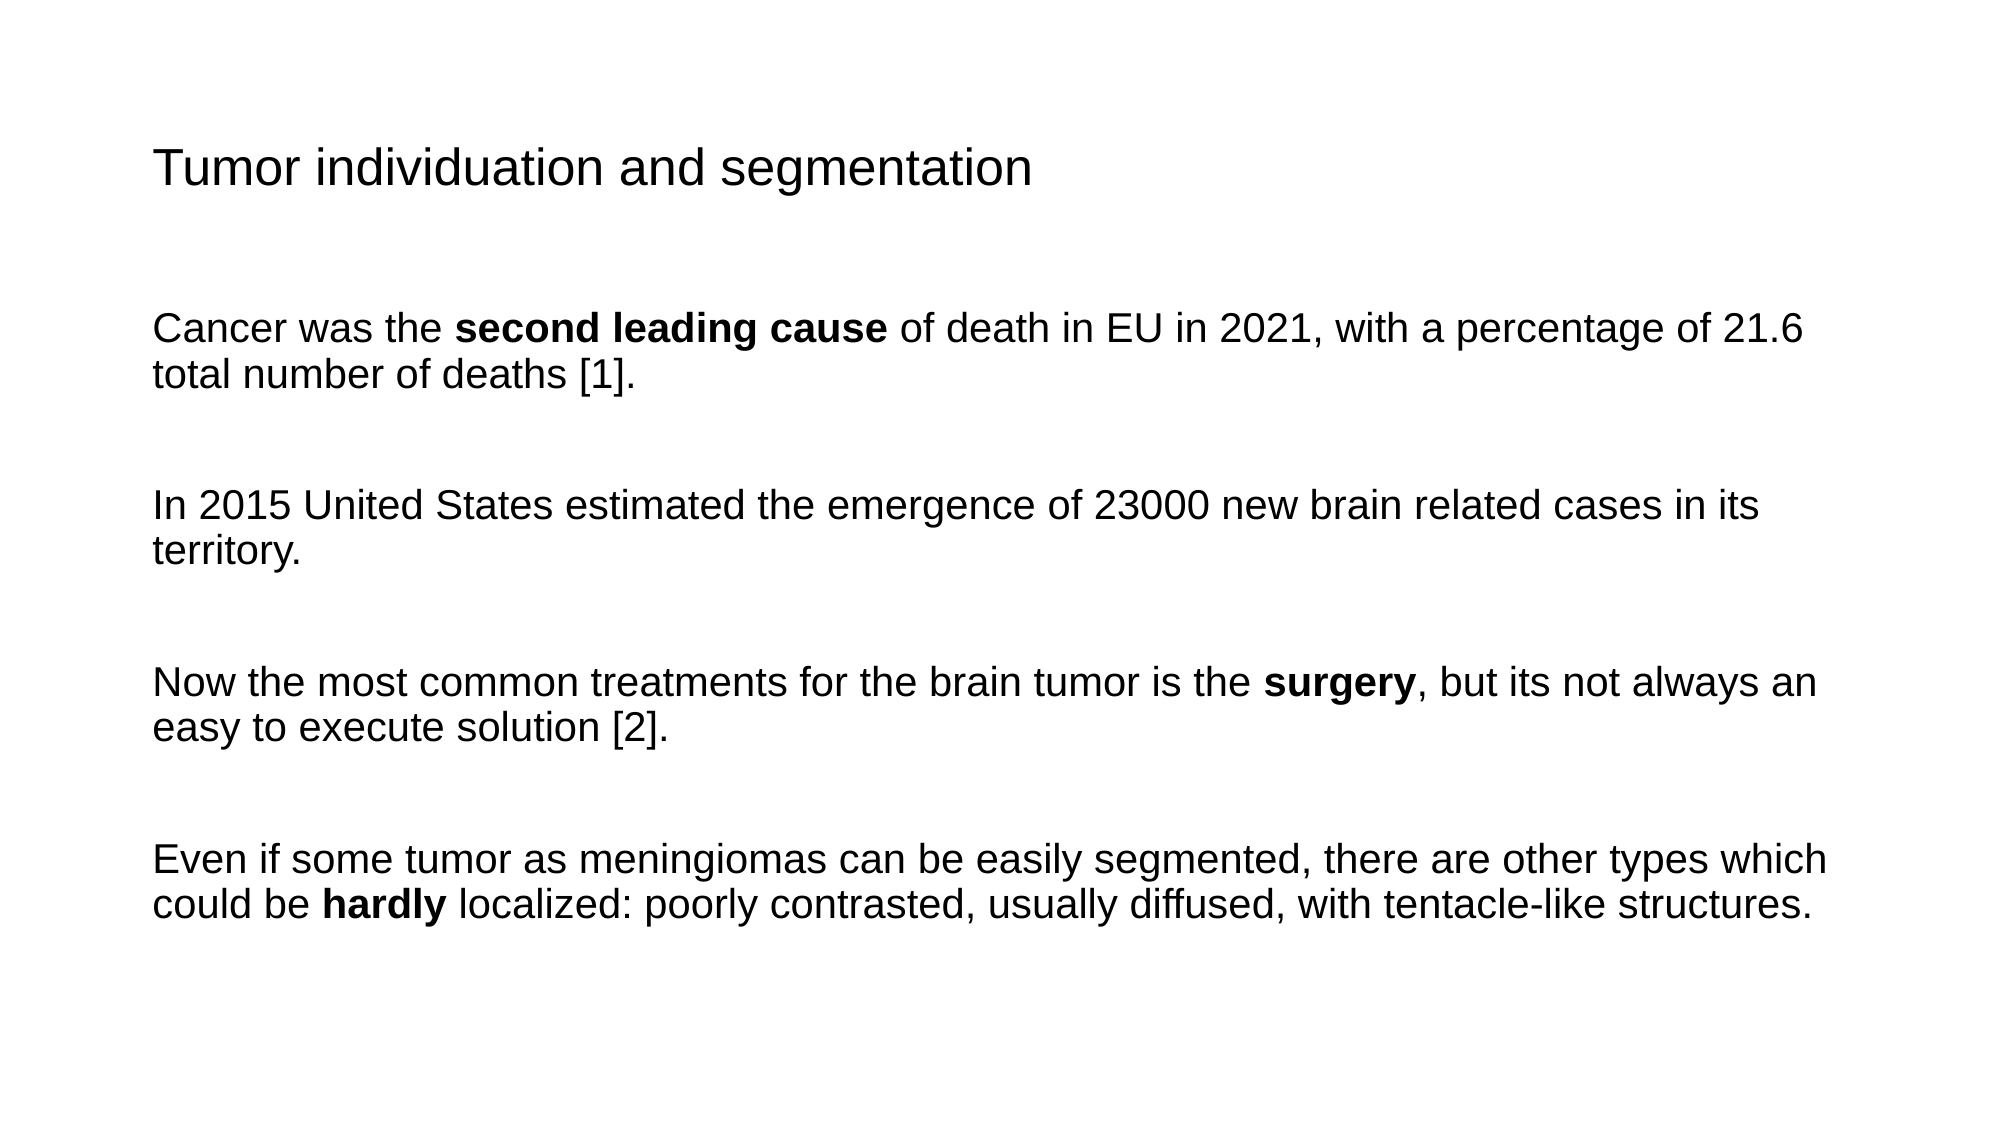

# Tumor individuation and segmentation
Cancer was the second leading cause of death in EU in 2021, with a percentage of 21.6 total number of deaths [1].

In 2015 United States estimated the emergence of 23000 new brain related cases in its territory.

Now the most common treatments for the brain tumor is the surgery, but its not always an easy to execute solution [2].

Even if some tumor as meningiomas can be easily segmented, there are other types which could be hardly localized: poorly contrasted, usually diffused, with tentacle-like structures.